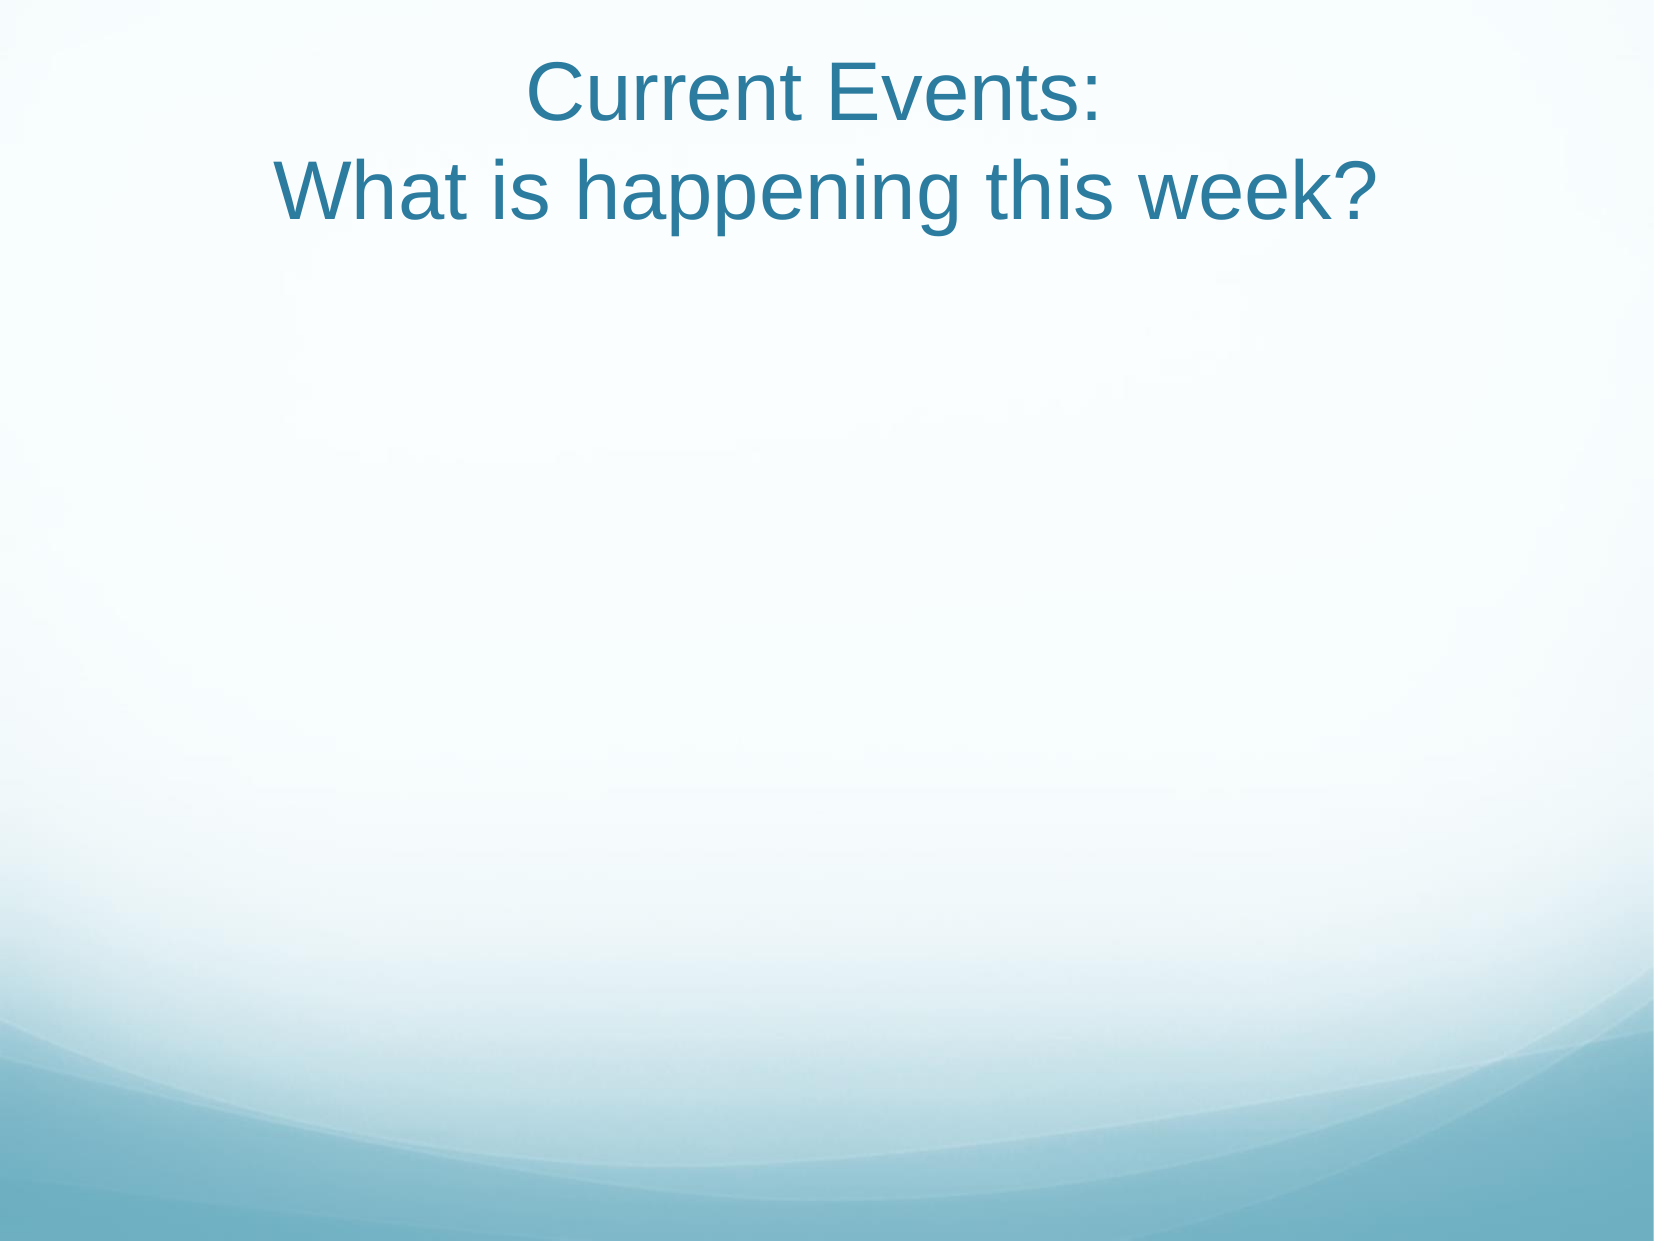

# Current Events: What is happening this week?